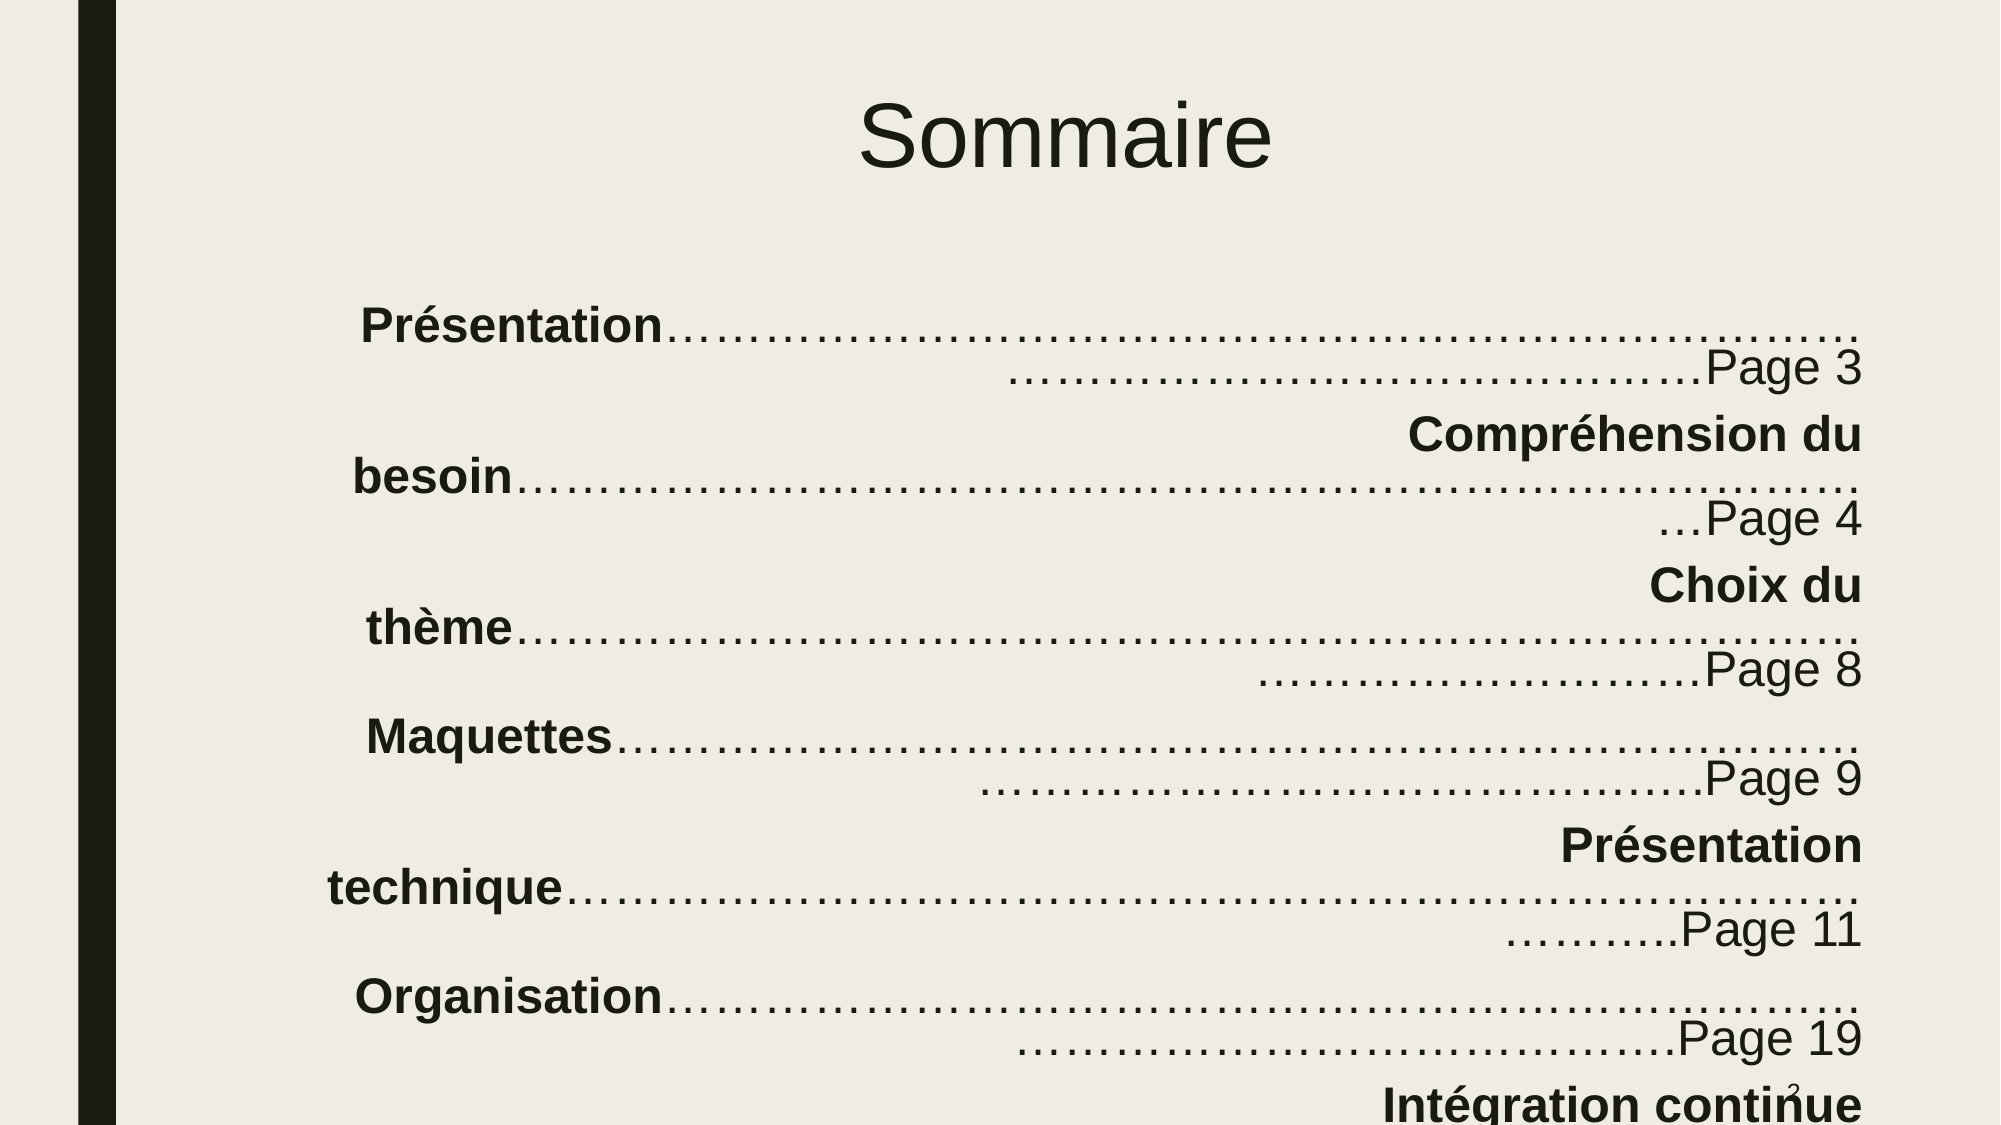

# Sommaire
Présentation……………………………………………………………………………………………………Page 3
Compréhension du besoin…………………………………………………………………………Page 4
Choix du thème………………………………………………………………………………………………Page 8
Maquettes…………………………………………………………………………………………………….….Page 9
Présentation technique……………………………………………………………………………..Page 11
Organisation………………………………………………………………………………………………….Page 19
Intégration continue ………………………………………………………………………………….Page 21
Bilan ……………………………………………………………………………………………………………....Page 25
Conclusion ……………………………………………………………………………………………………Page 28

2